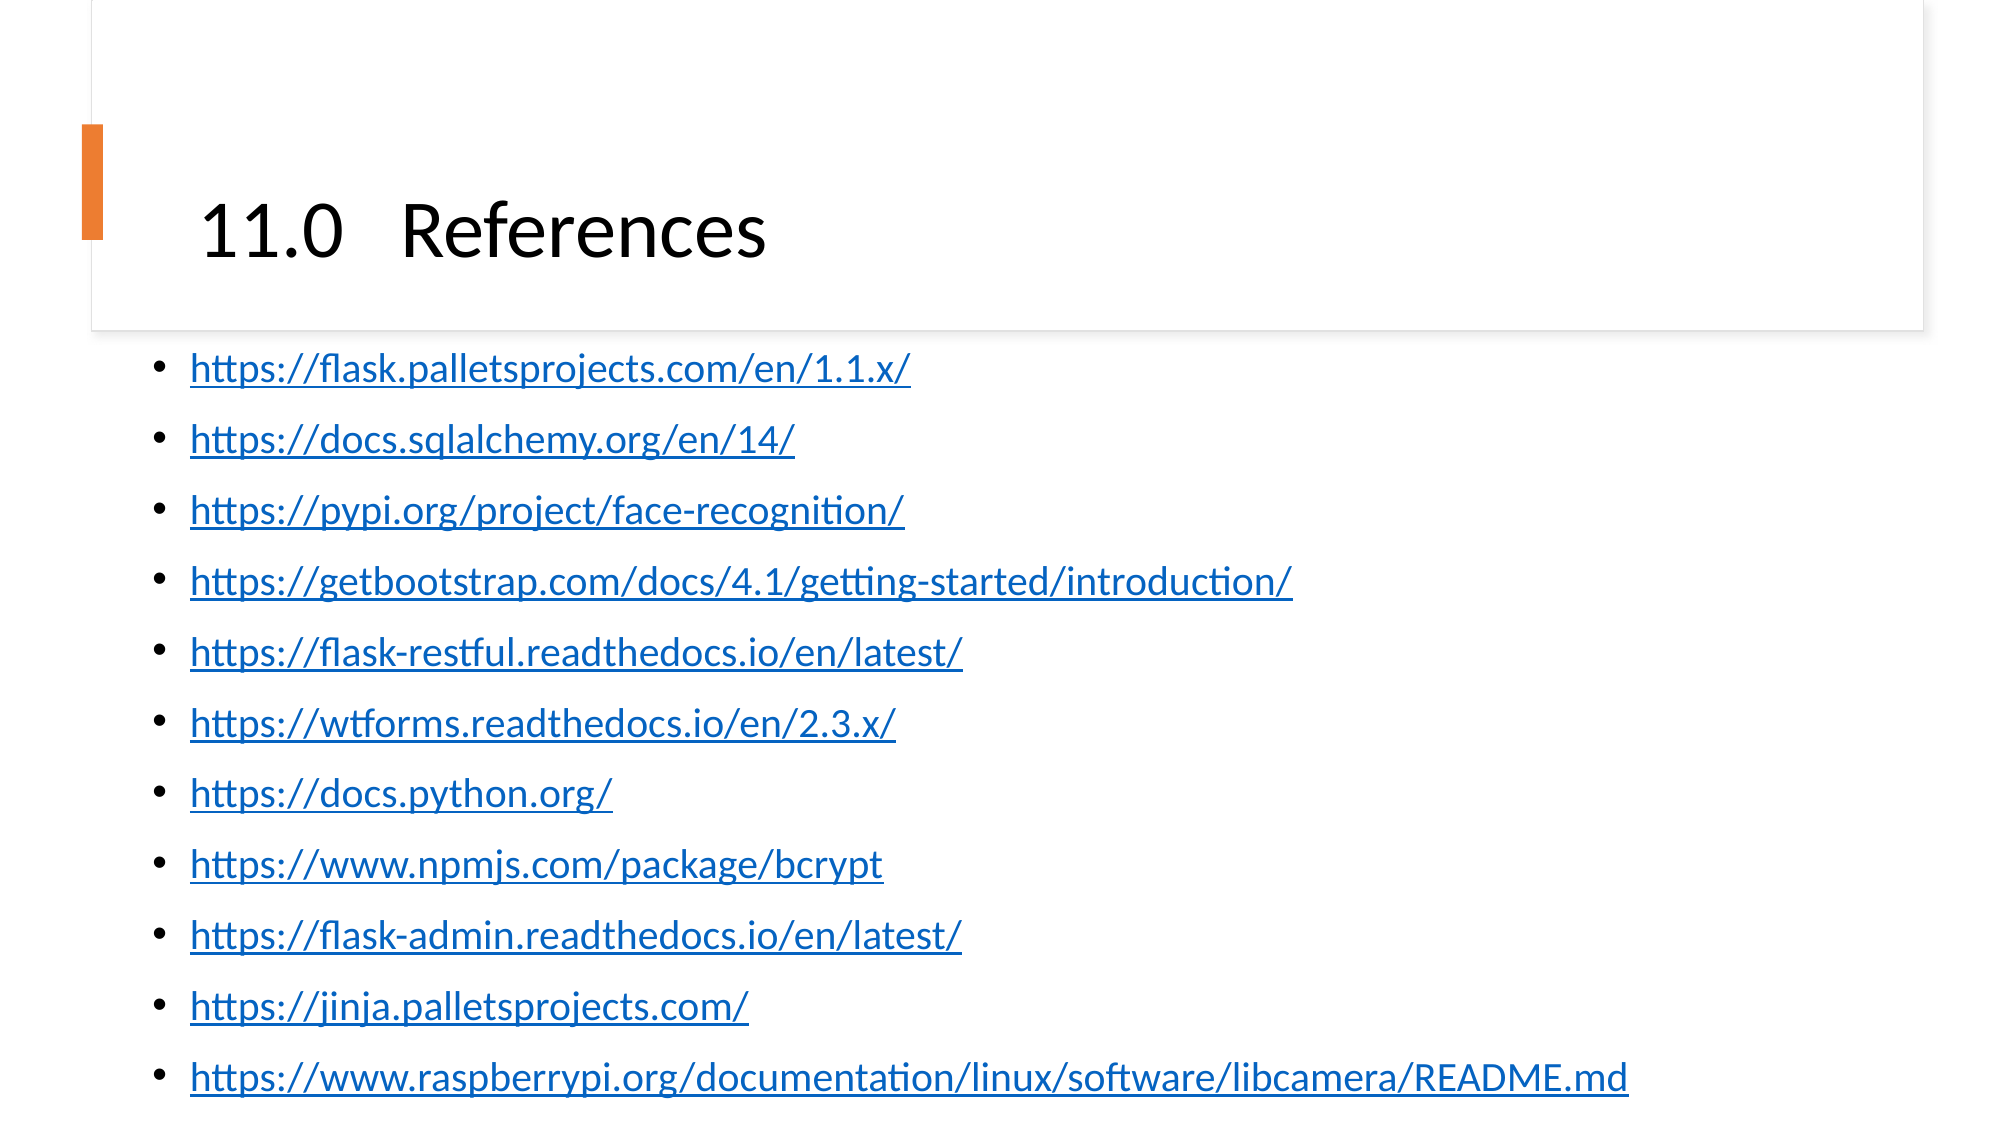

# 11.0   References

https://flask.palletsprojects.com/en/1.1.x/
https://docs.sqlalchemy.org/en/14/
https://pypi.org/project/face-recognition/
https://getbootstrap.com/docs/4.1/getting-started/introduction/
https://flask-restful.readthedocs.io/en/latest/
https://wtforms.readthedocs.io/en/2.3.x/
https://docs.python.org/
https://www.npmjs.com/package/bcrypt
https://flask-admin.readthedocs.io/en/latest/
https://jinja.palletsprojects.com/
https://www.raspberrypi.org/documentation/linux/software/libcamera/README.md